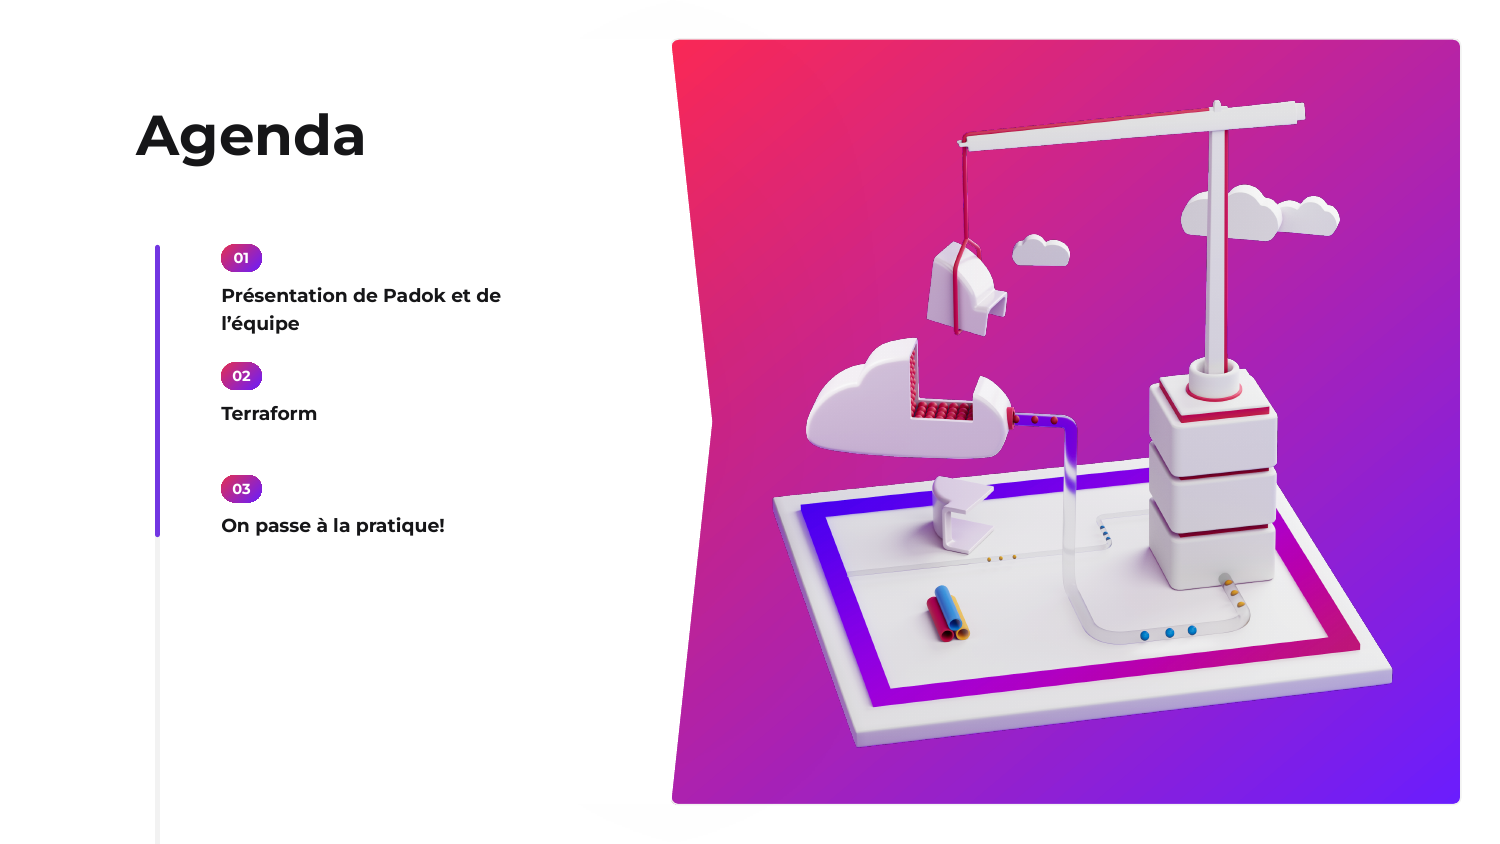

Agenda
01
Présentation de Padok et de l’équipe

02
Terraform
03
On passe à la pratique!